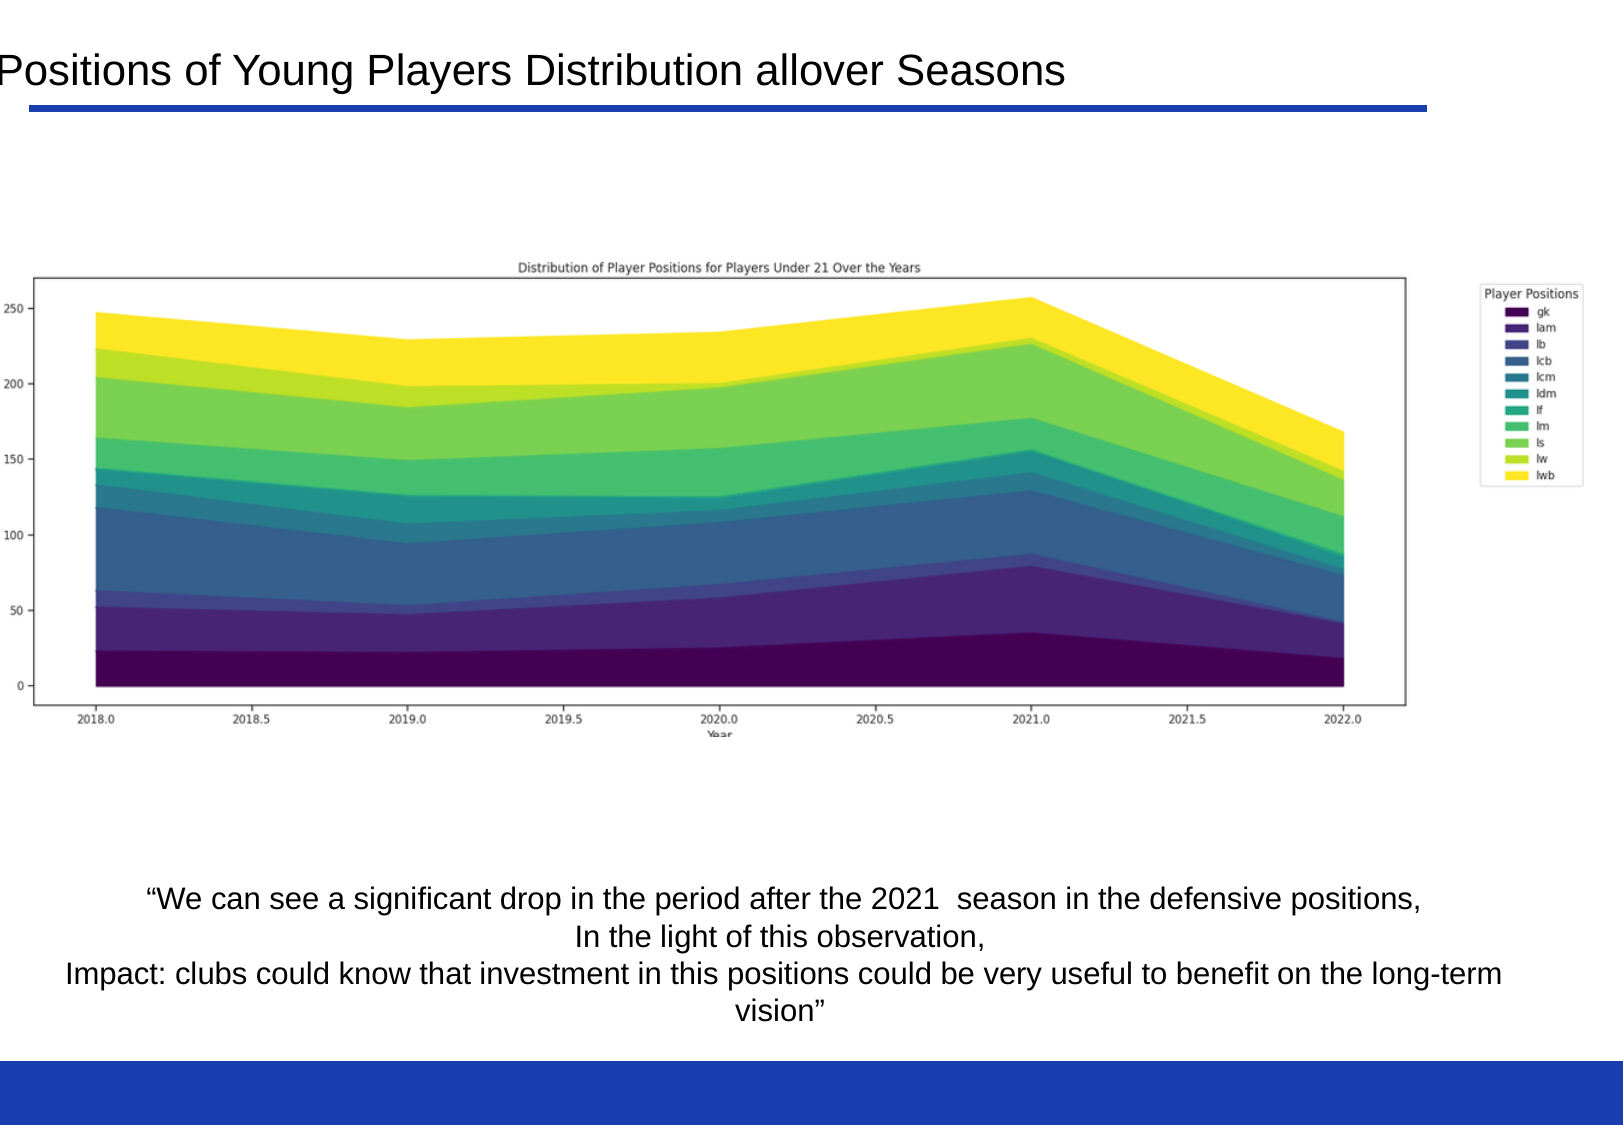

Positions of Young Players Distribution allover Seasons

“We can see a significant drop in the period after the 2021  season in the defensive positions,
In the light of this observation,
Impact: clubs could know that investment in this positions could be very useful to benefit on the long-term vision”